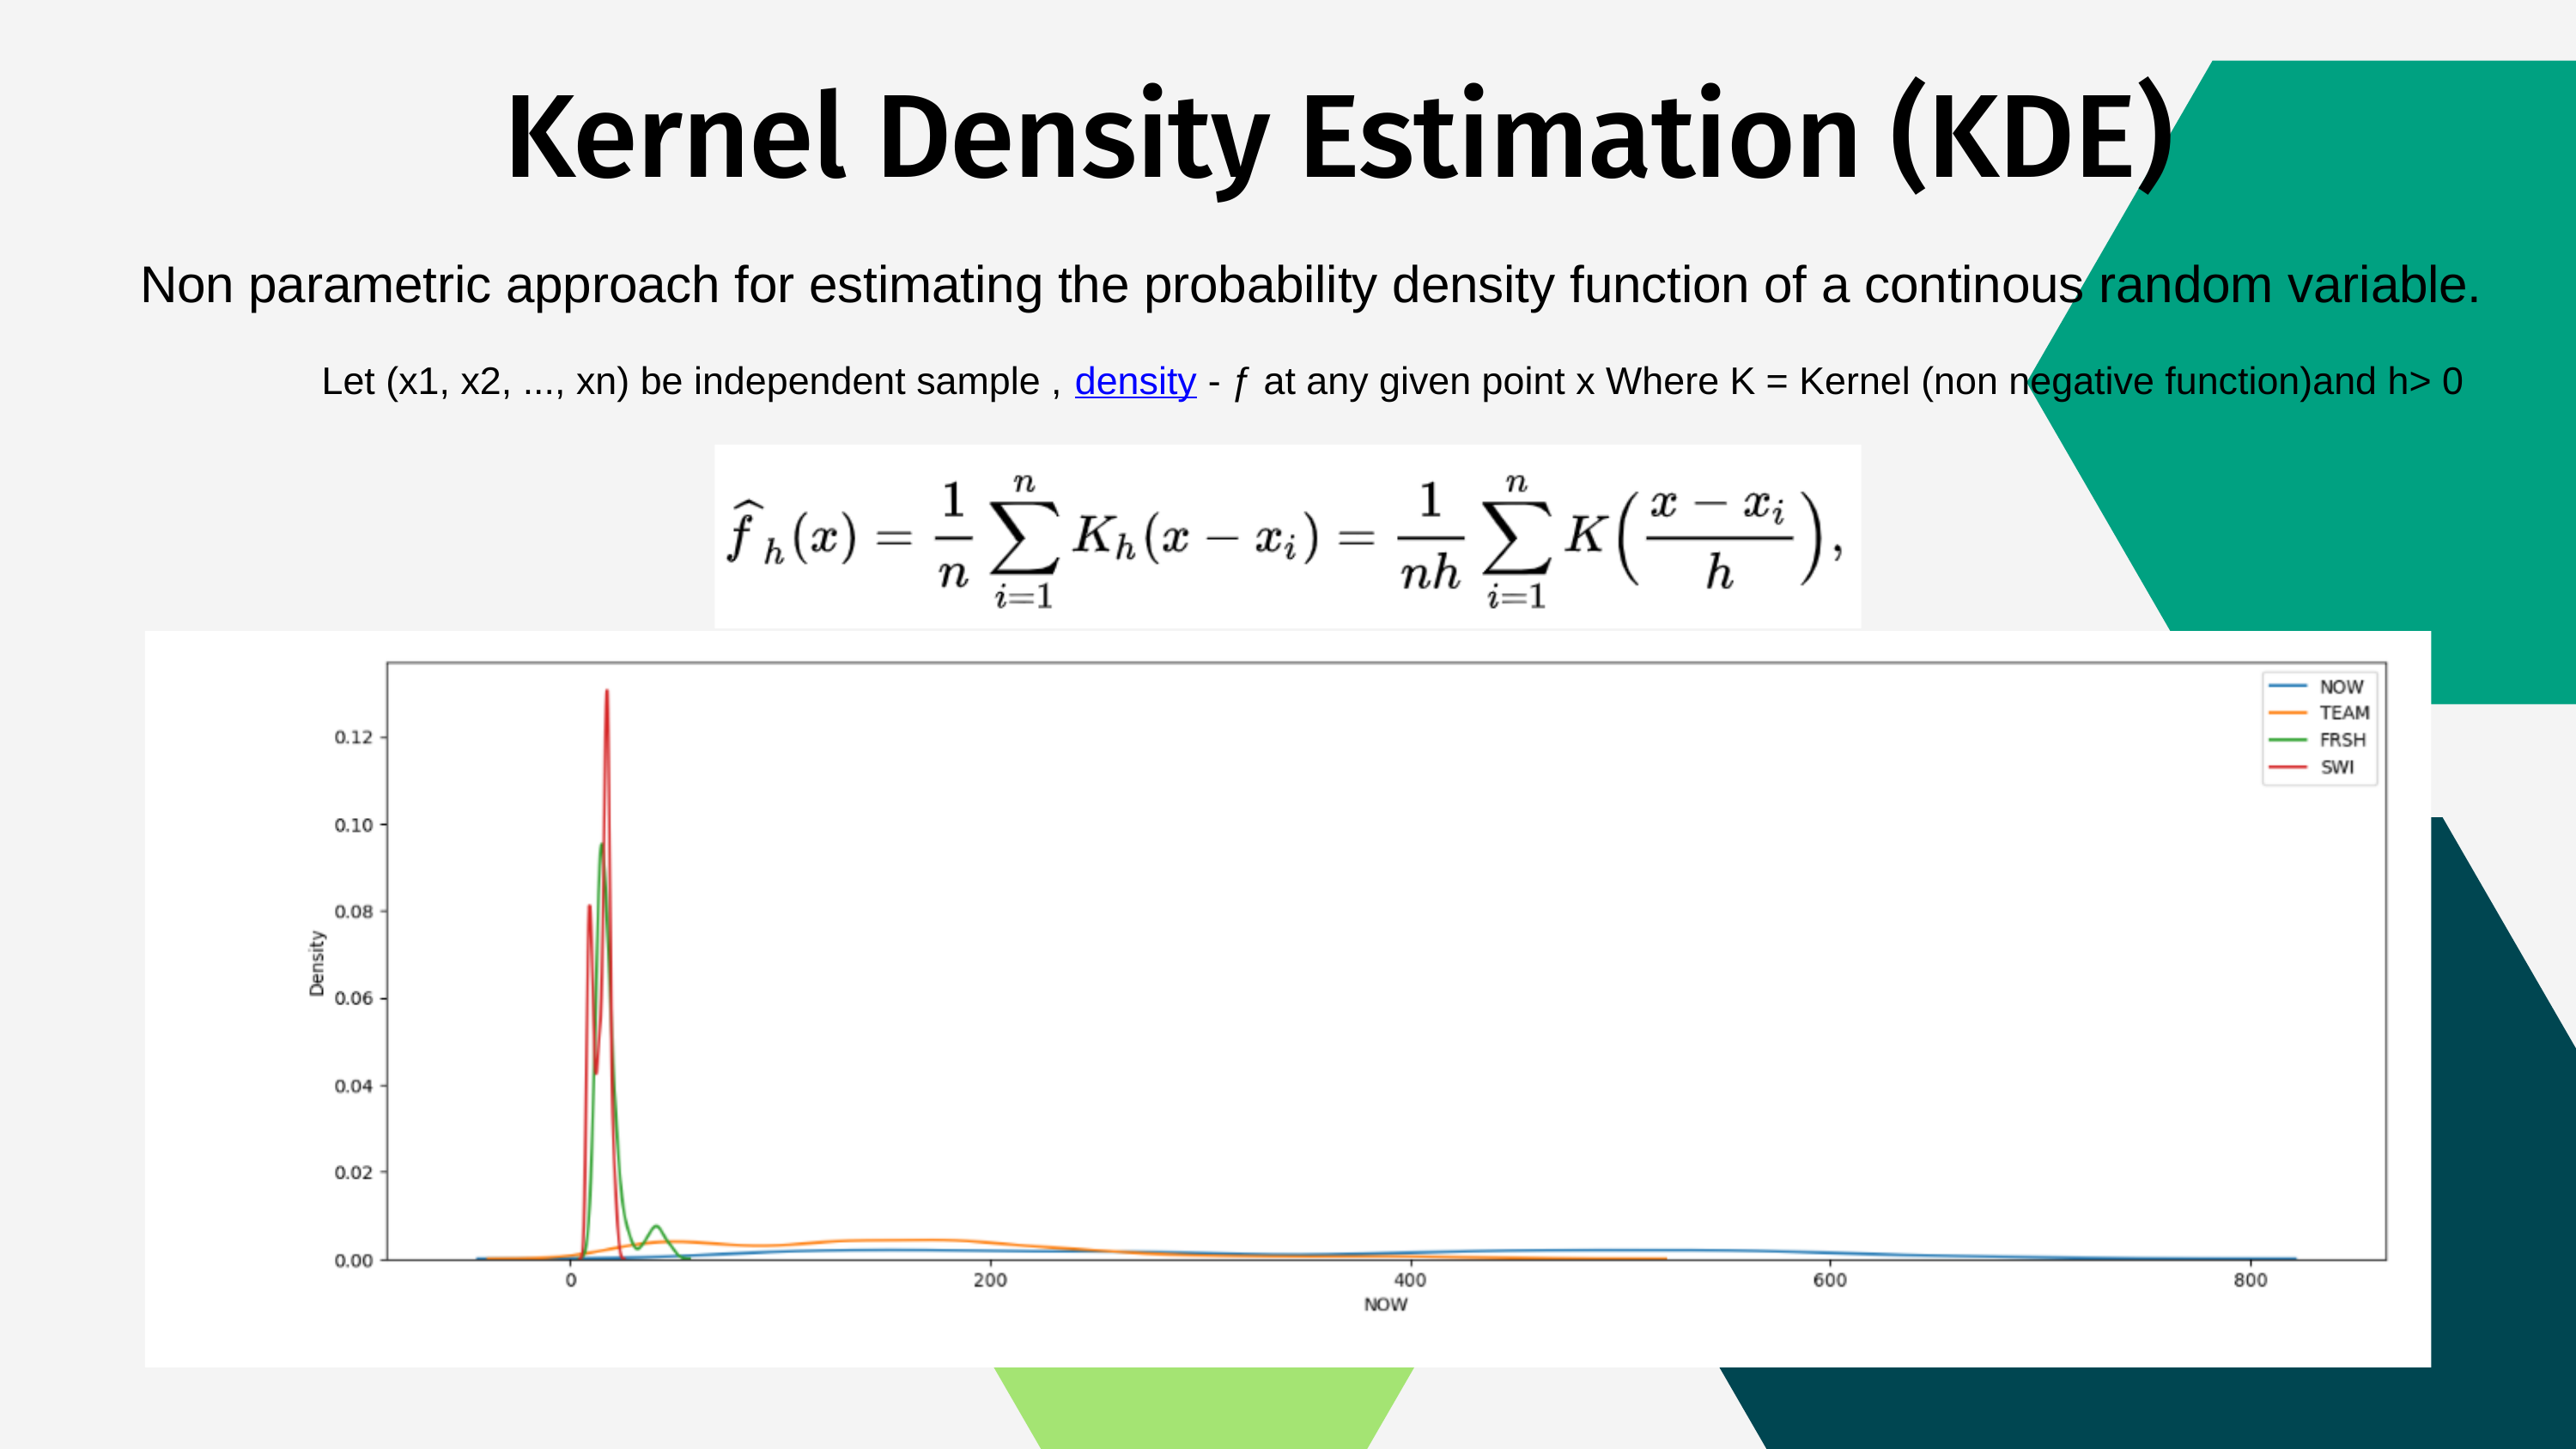

Kernel Density Estimation (KDE)

Non parametric approach for estimating the probability density function of a continous random variable.
Let (x1, x2, ..., xn) be independent sample , density - ƒ at any given point x Where K = Kernel (non negative function)and h> 0